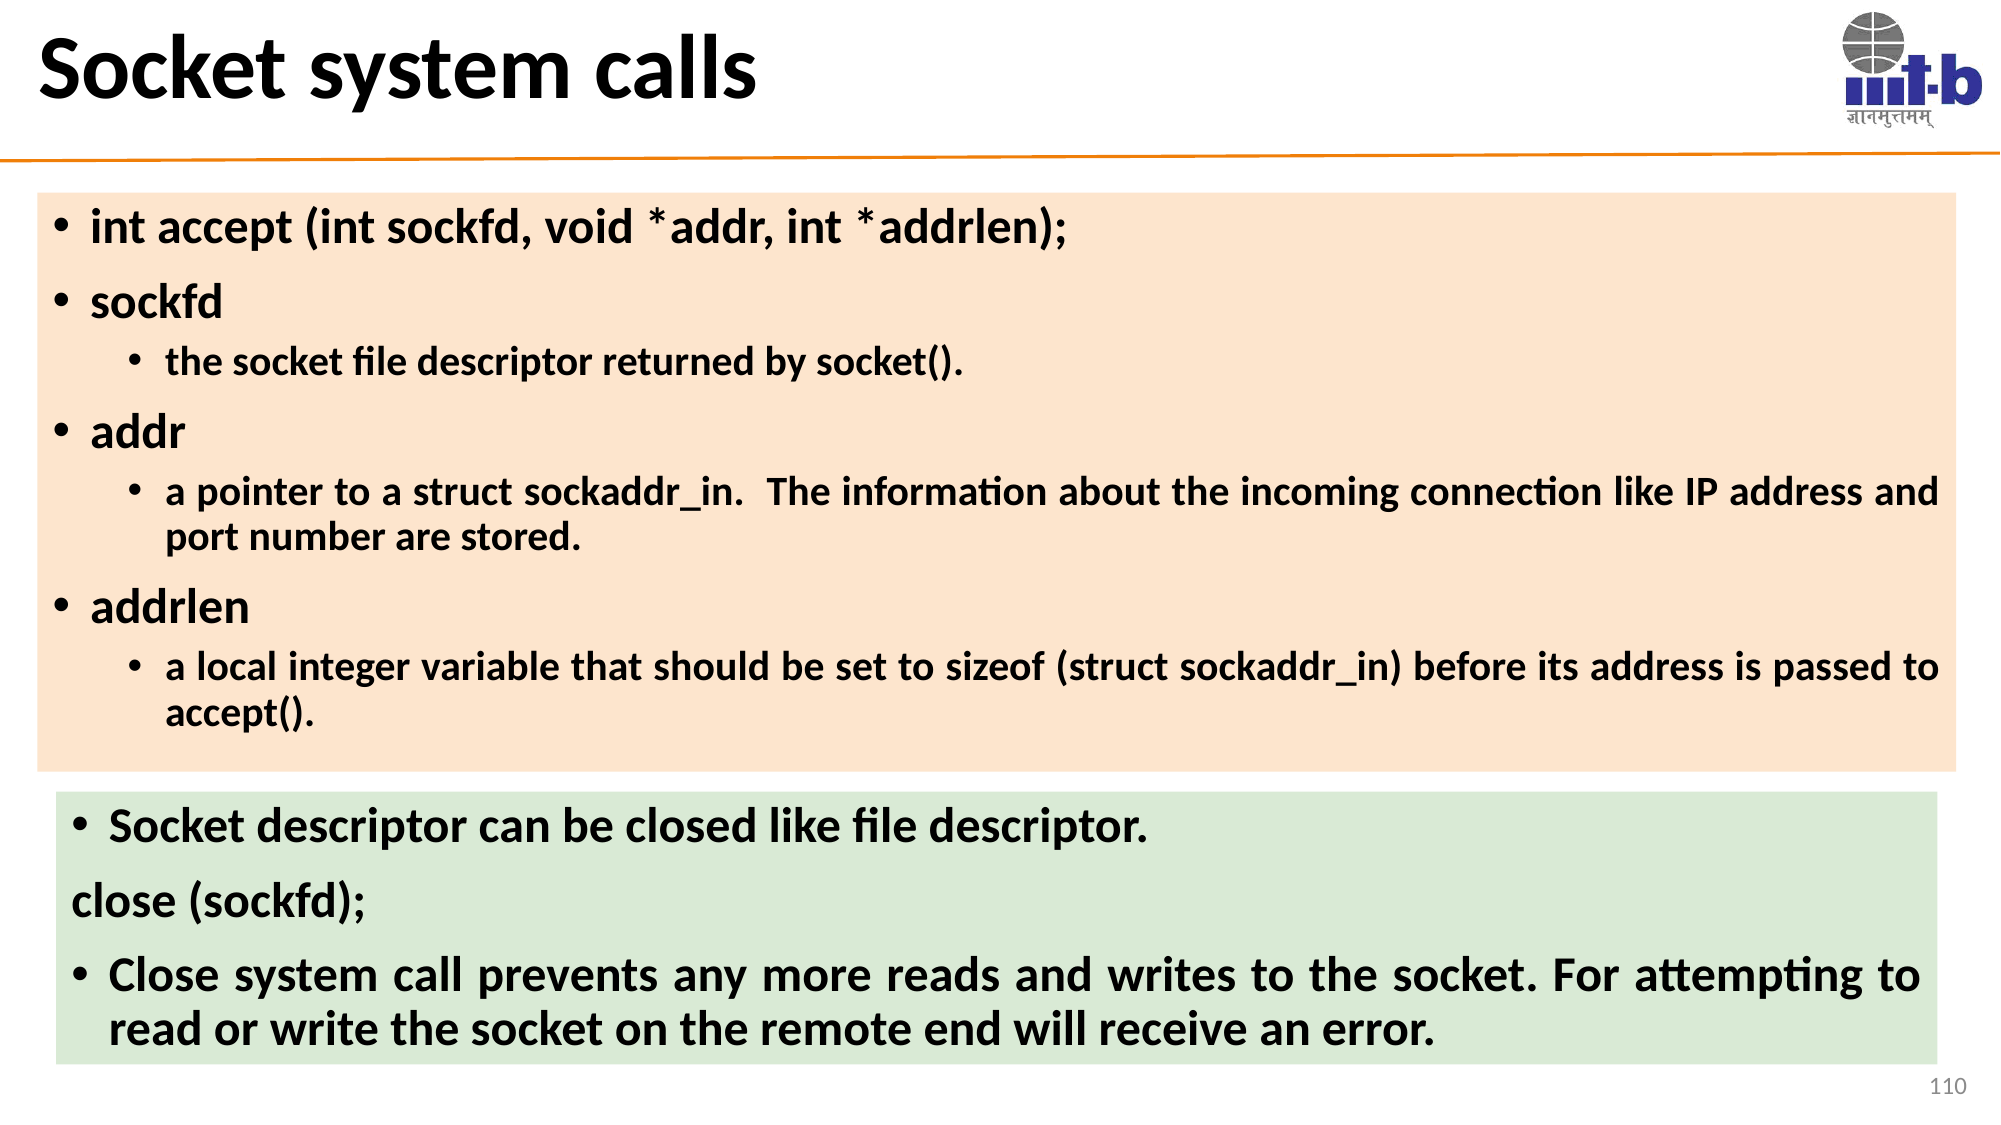

# Socket system calls
int accept (int sockfd, void *addr, int *addrlen);
sockfd
the socket file descriptor returned by socket().
addr
a pointer to a struct sockaddr_in.  The information about the incoming connection like IP address and port number are stored.
addrlen
a local integer variable that should be set to sizeof (struct sockaddr_in) before its address is passed to accept().
Socket descriptor can be closed like file descriptor.
close (sockfd);
Close system call prevents any more reads and writes to the socket. For attempting to read or write the socket on the remote end will receive an error.
110